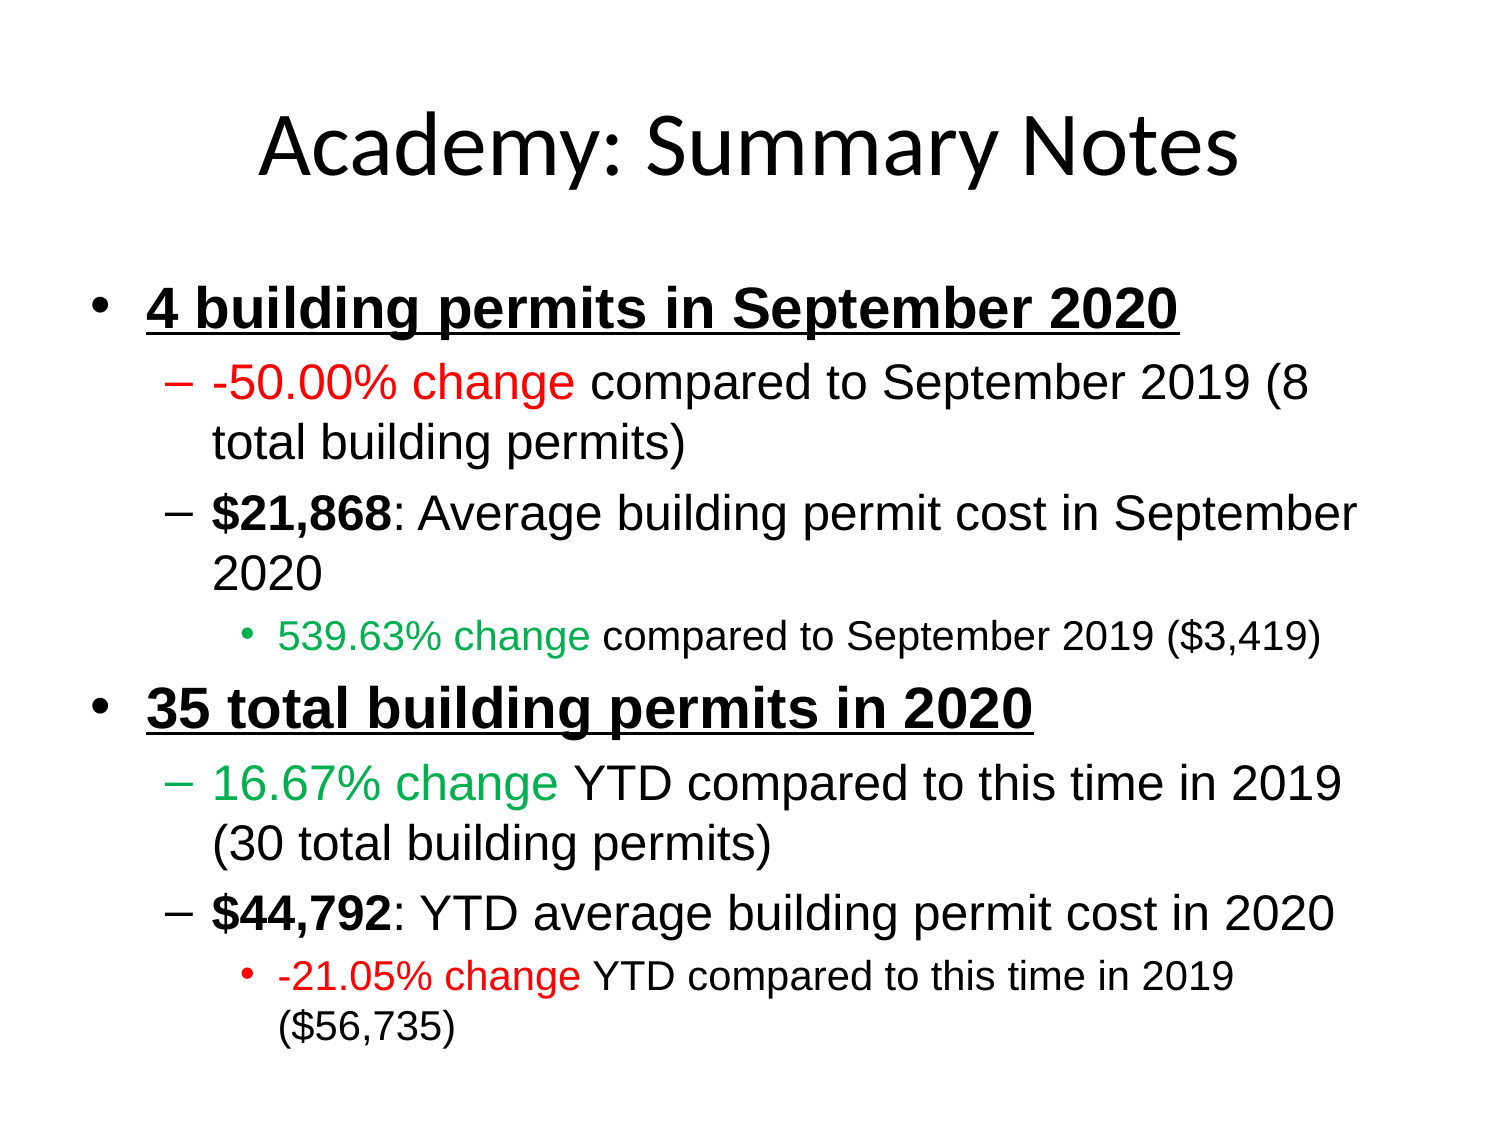

# Academy: Summary Notes
4 building permits in September 2020
-50.00% change compared to September 2019 (8 total building permits)
$21,868: Average building permit cost in September 2020
539.63% change compared to September 2019 ($3,419)
35 total building permits in 2020
16.67% change YTD compared to this time in 2019 (30 total building permits)
$44,792: YTD average building permit cost in 2020
-21.05% change YTD compared to this time in 2019 ($56,735)